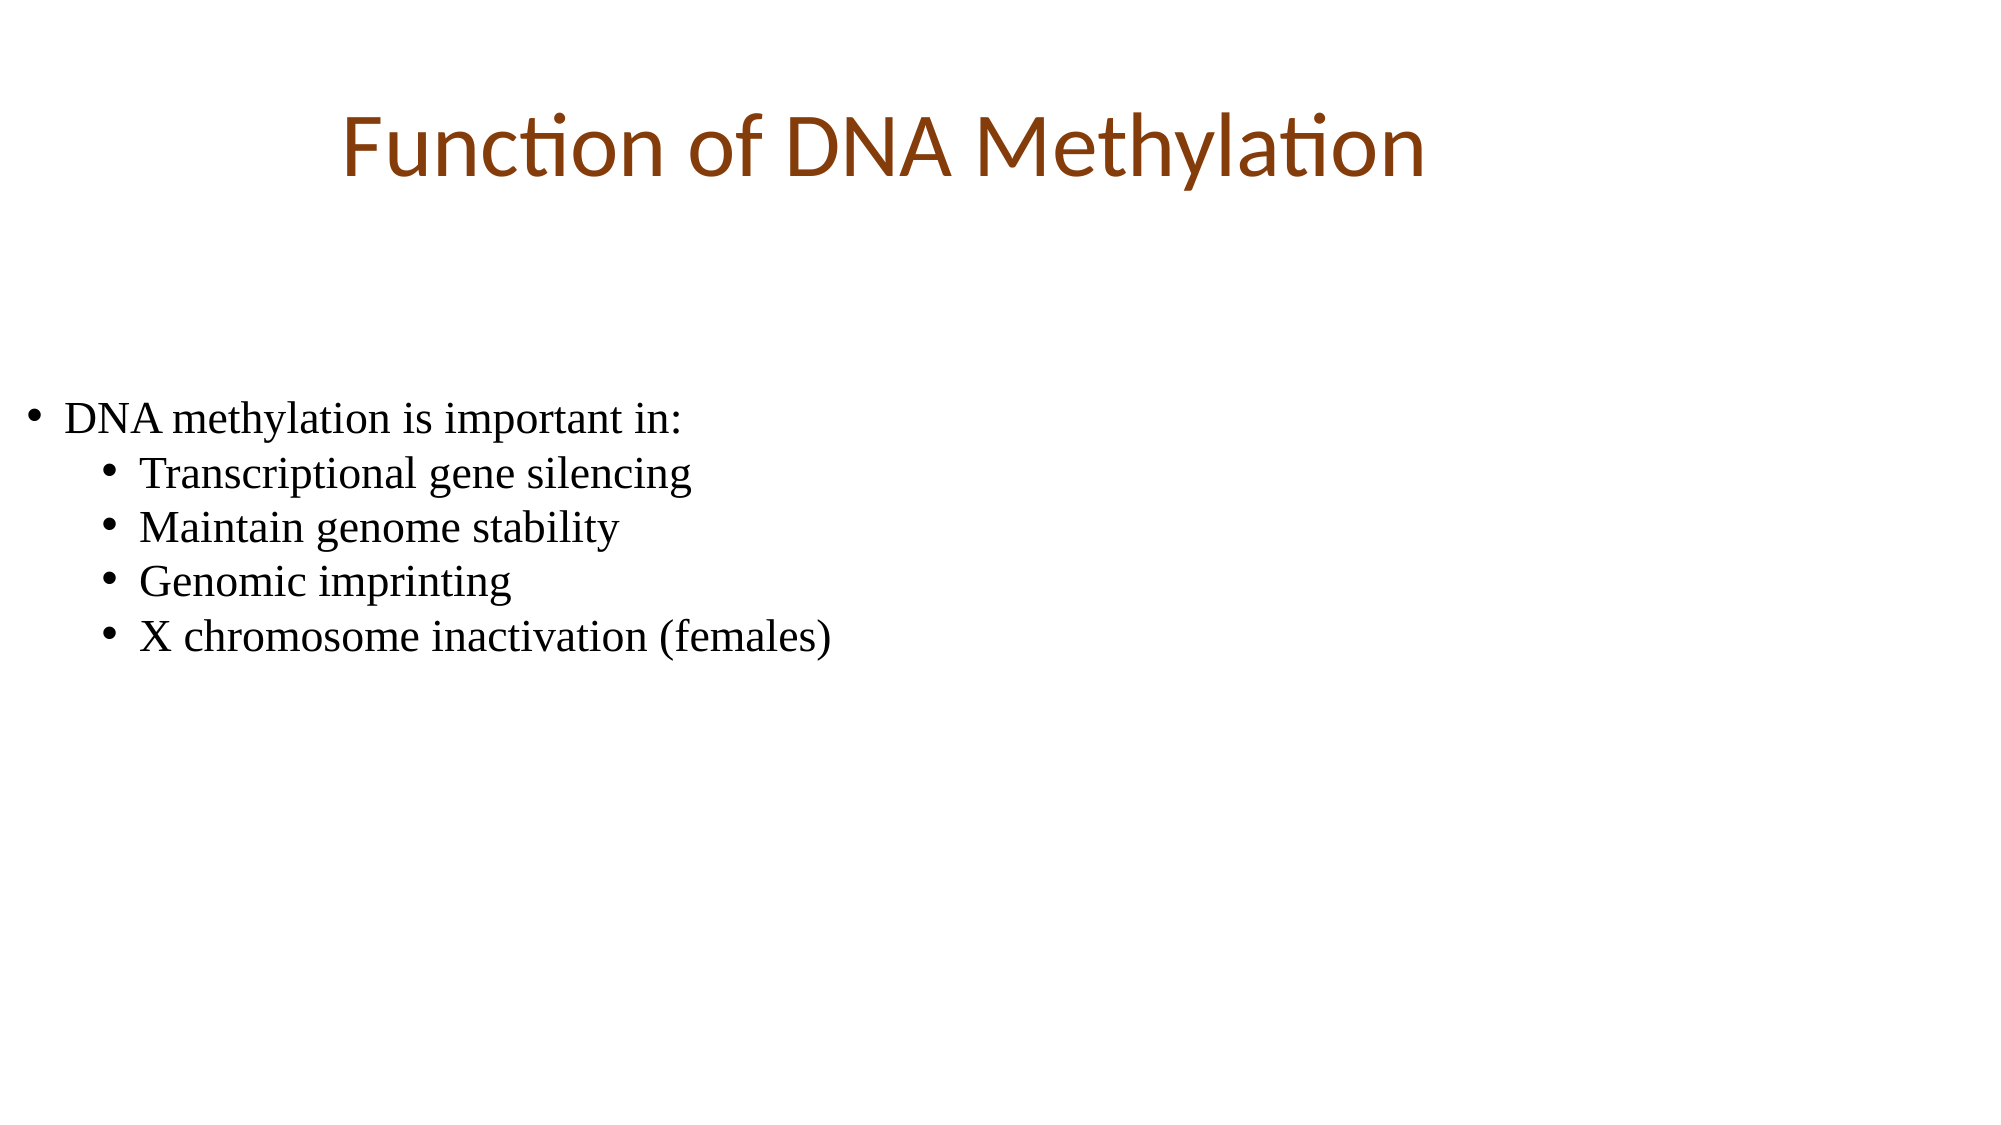

# Function of DNA Methylation

DNA methylation is important in:
Transcriptional gene silencing
Maintain genome stability
Genomic imprinting
X chromosome inactivation (females)

11